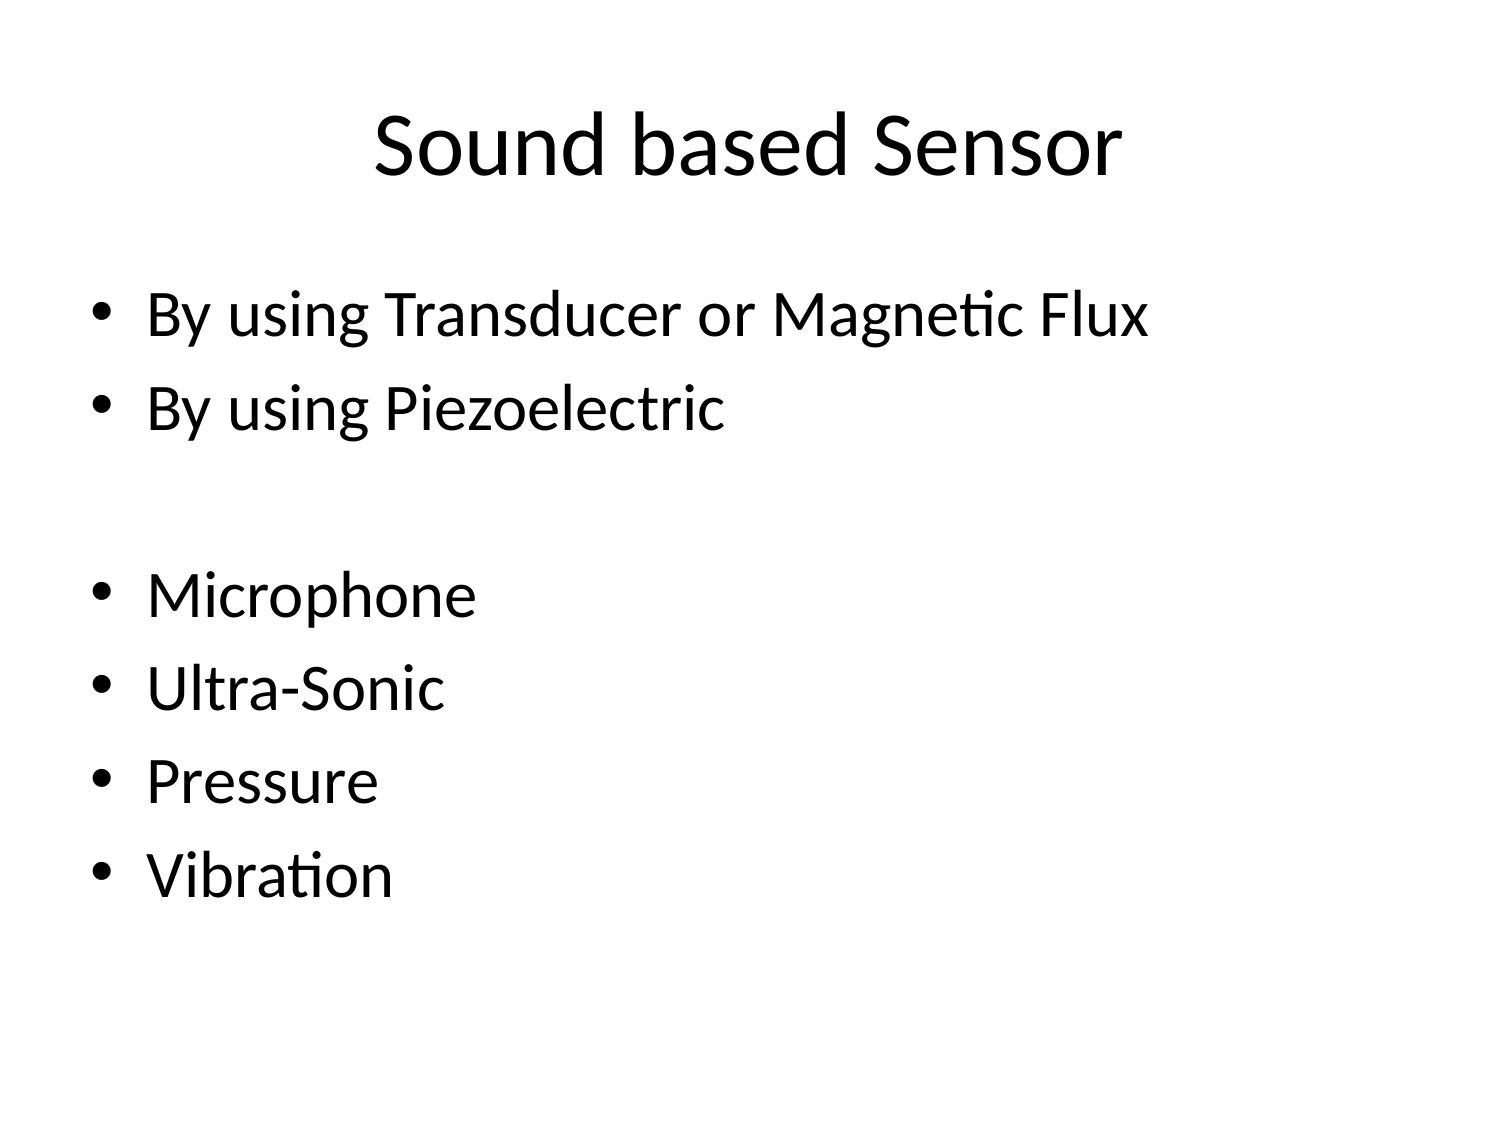

# Sound based Sensor
By using Transducer or Magnetic Flux
By using Piezoelectric

Microphone
Ultra-Sonic
Pressure
Vibration